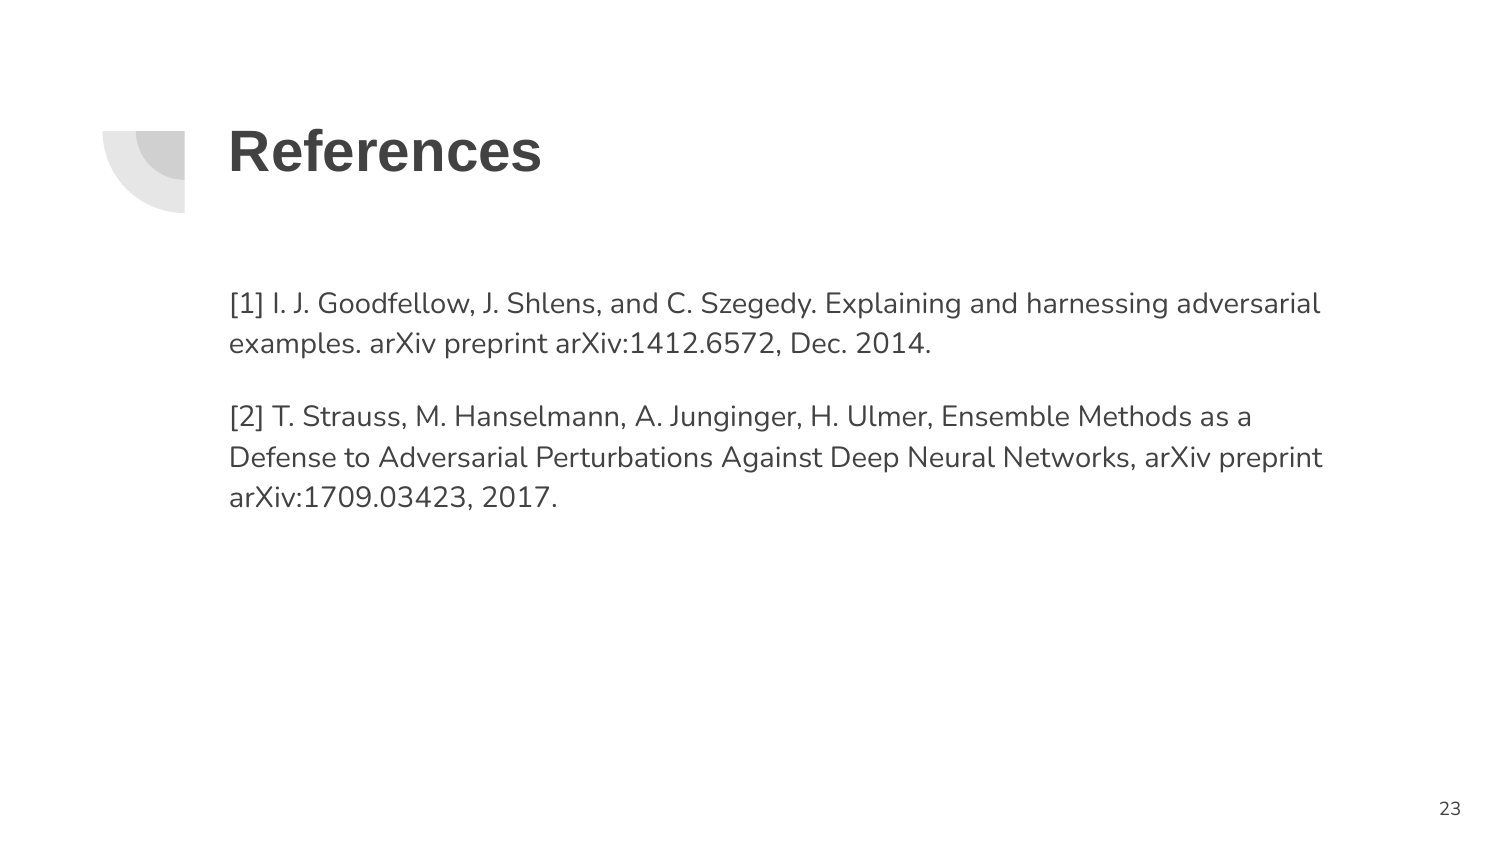

# References
[1] I. J. Goodfellow, J. Shlens, and C. Szegedy. Explaining and harnessing adversarial examples. arXiv preprint arXiv:1412.6572, Dec. 2014.
[2] T. Strauss, M. Hanselmann, A. Junginger, H. Ulmer, Ensemble Methods as a Defense to Adversarial Perturbations Against Deep Neural Networks, arXiv preprint arXiv:1709.03423, 2017.
23